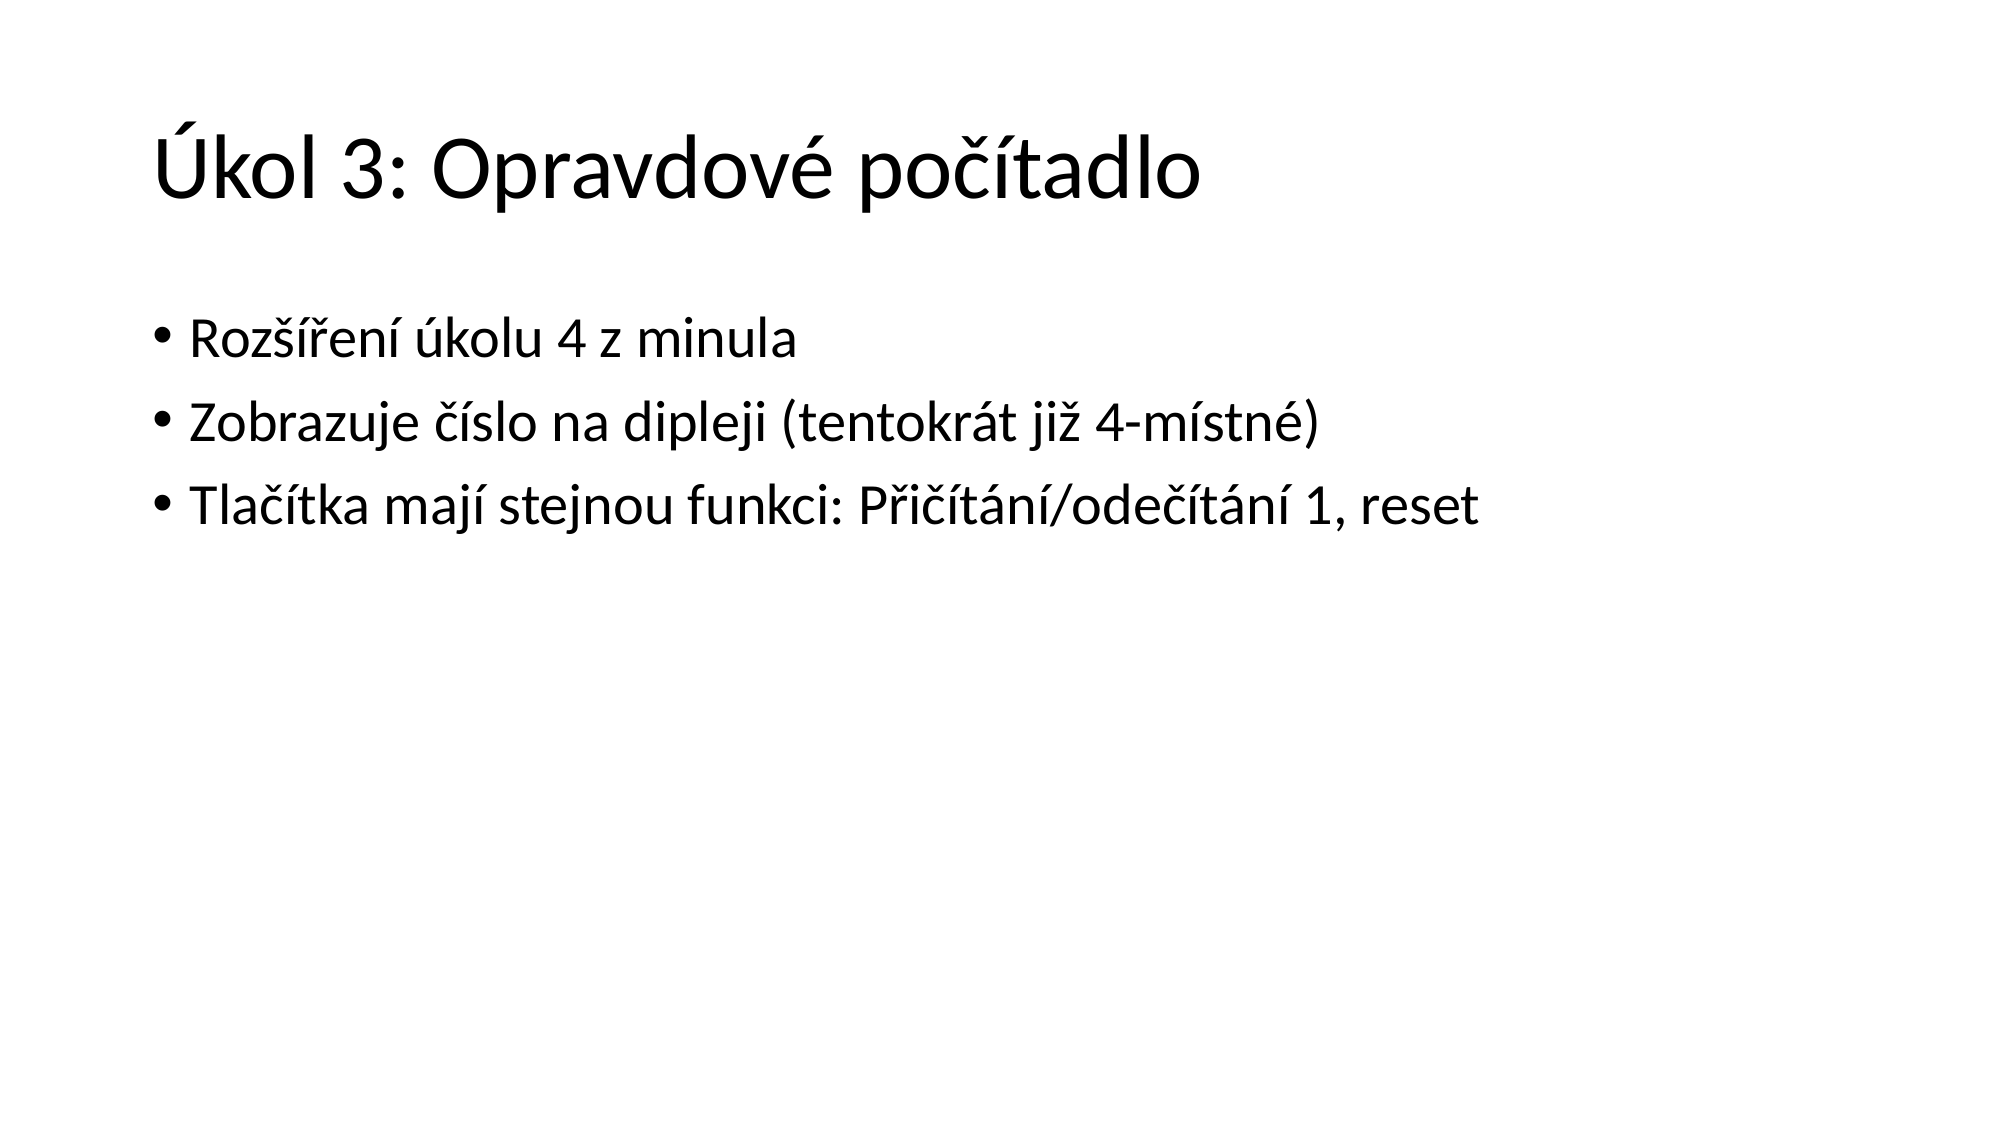

# Úkol 3: Opravdové počítadlo
Rozšíření úkolu 4 z minula
Zobrazuje číslo na dipleji (tentokrát již 4-místné)
Tlačítka mají stejnou funkci: Přičítání/odečítání 1, reset